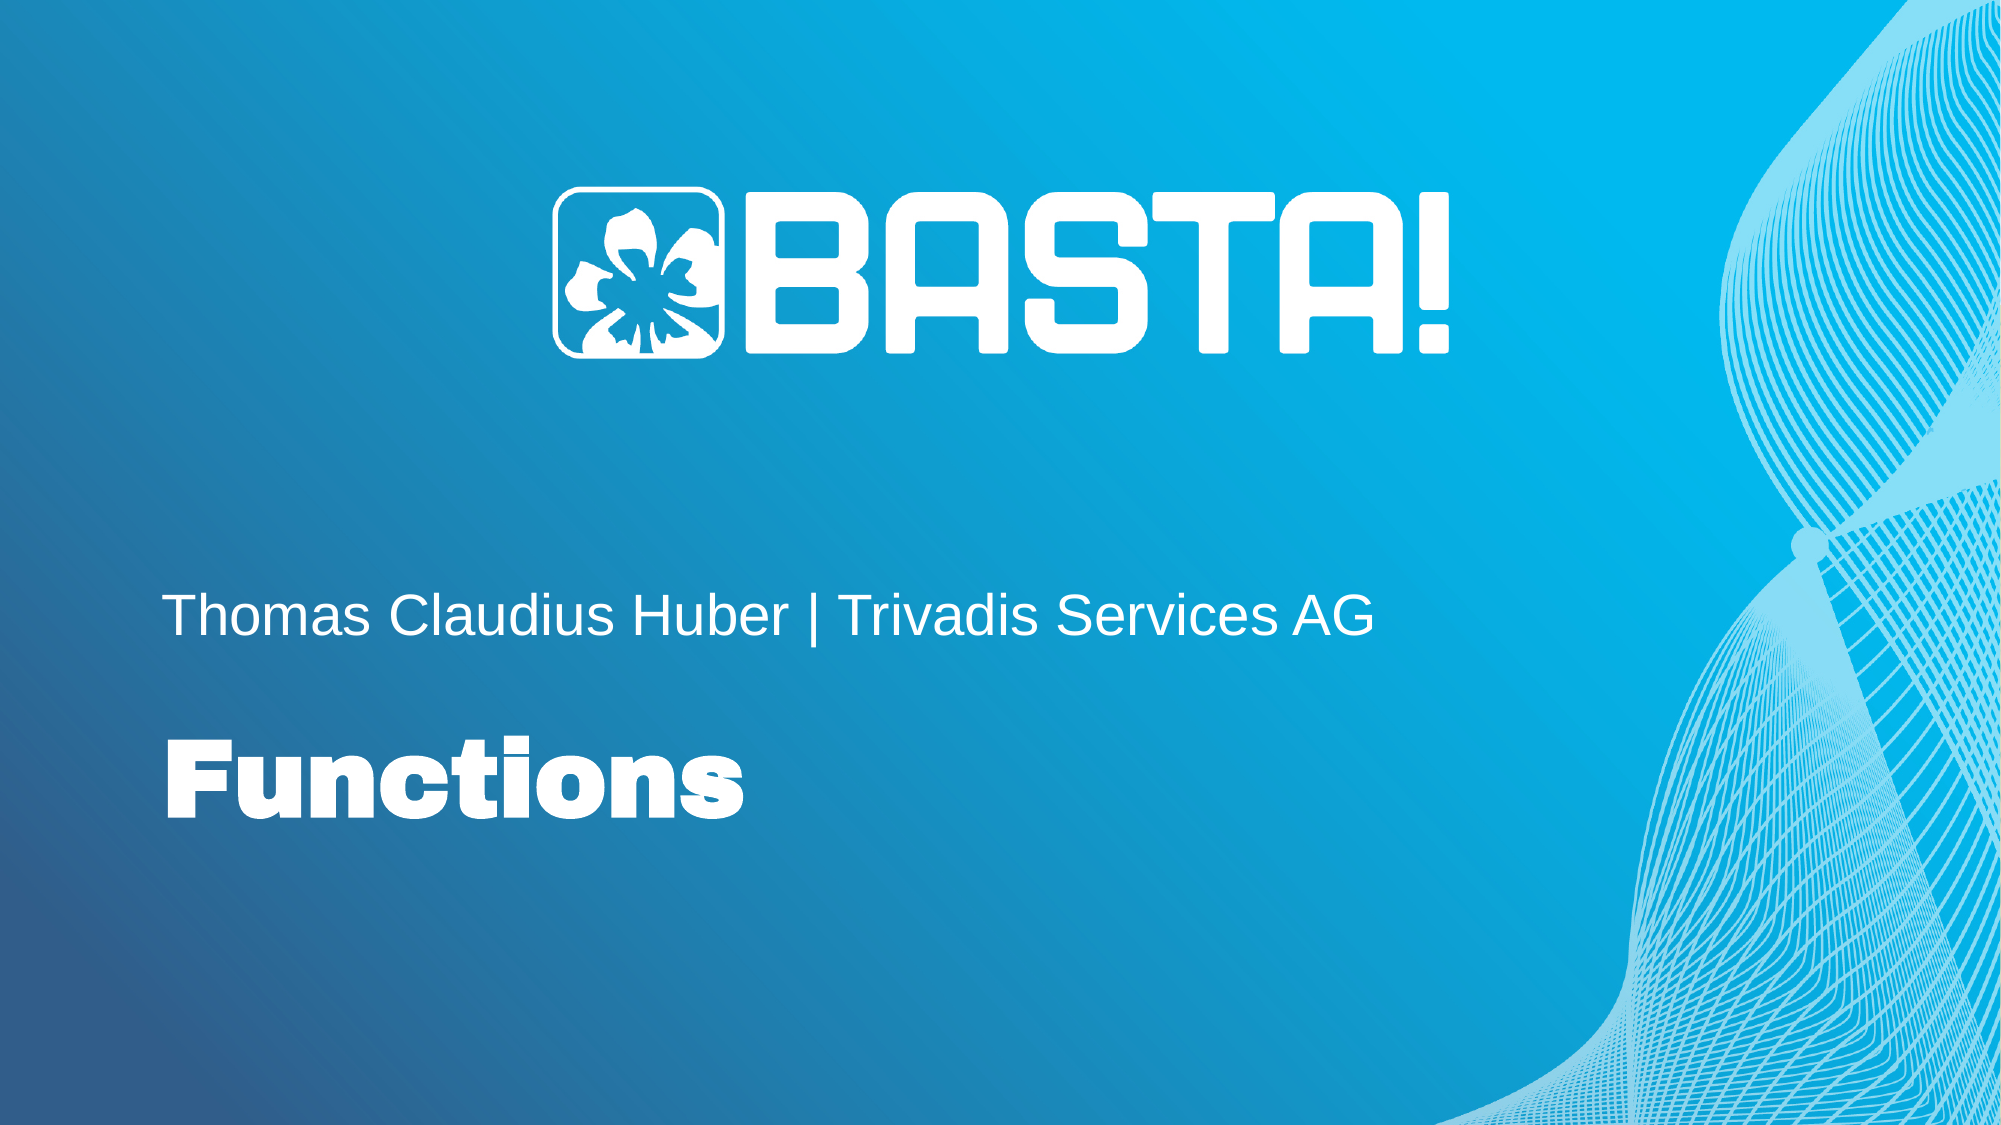

# Thomas Claudius Huber | Trivadis Services AG
Functions